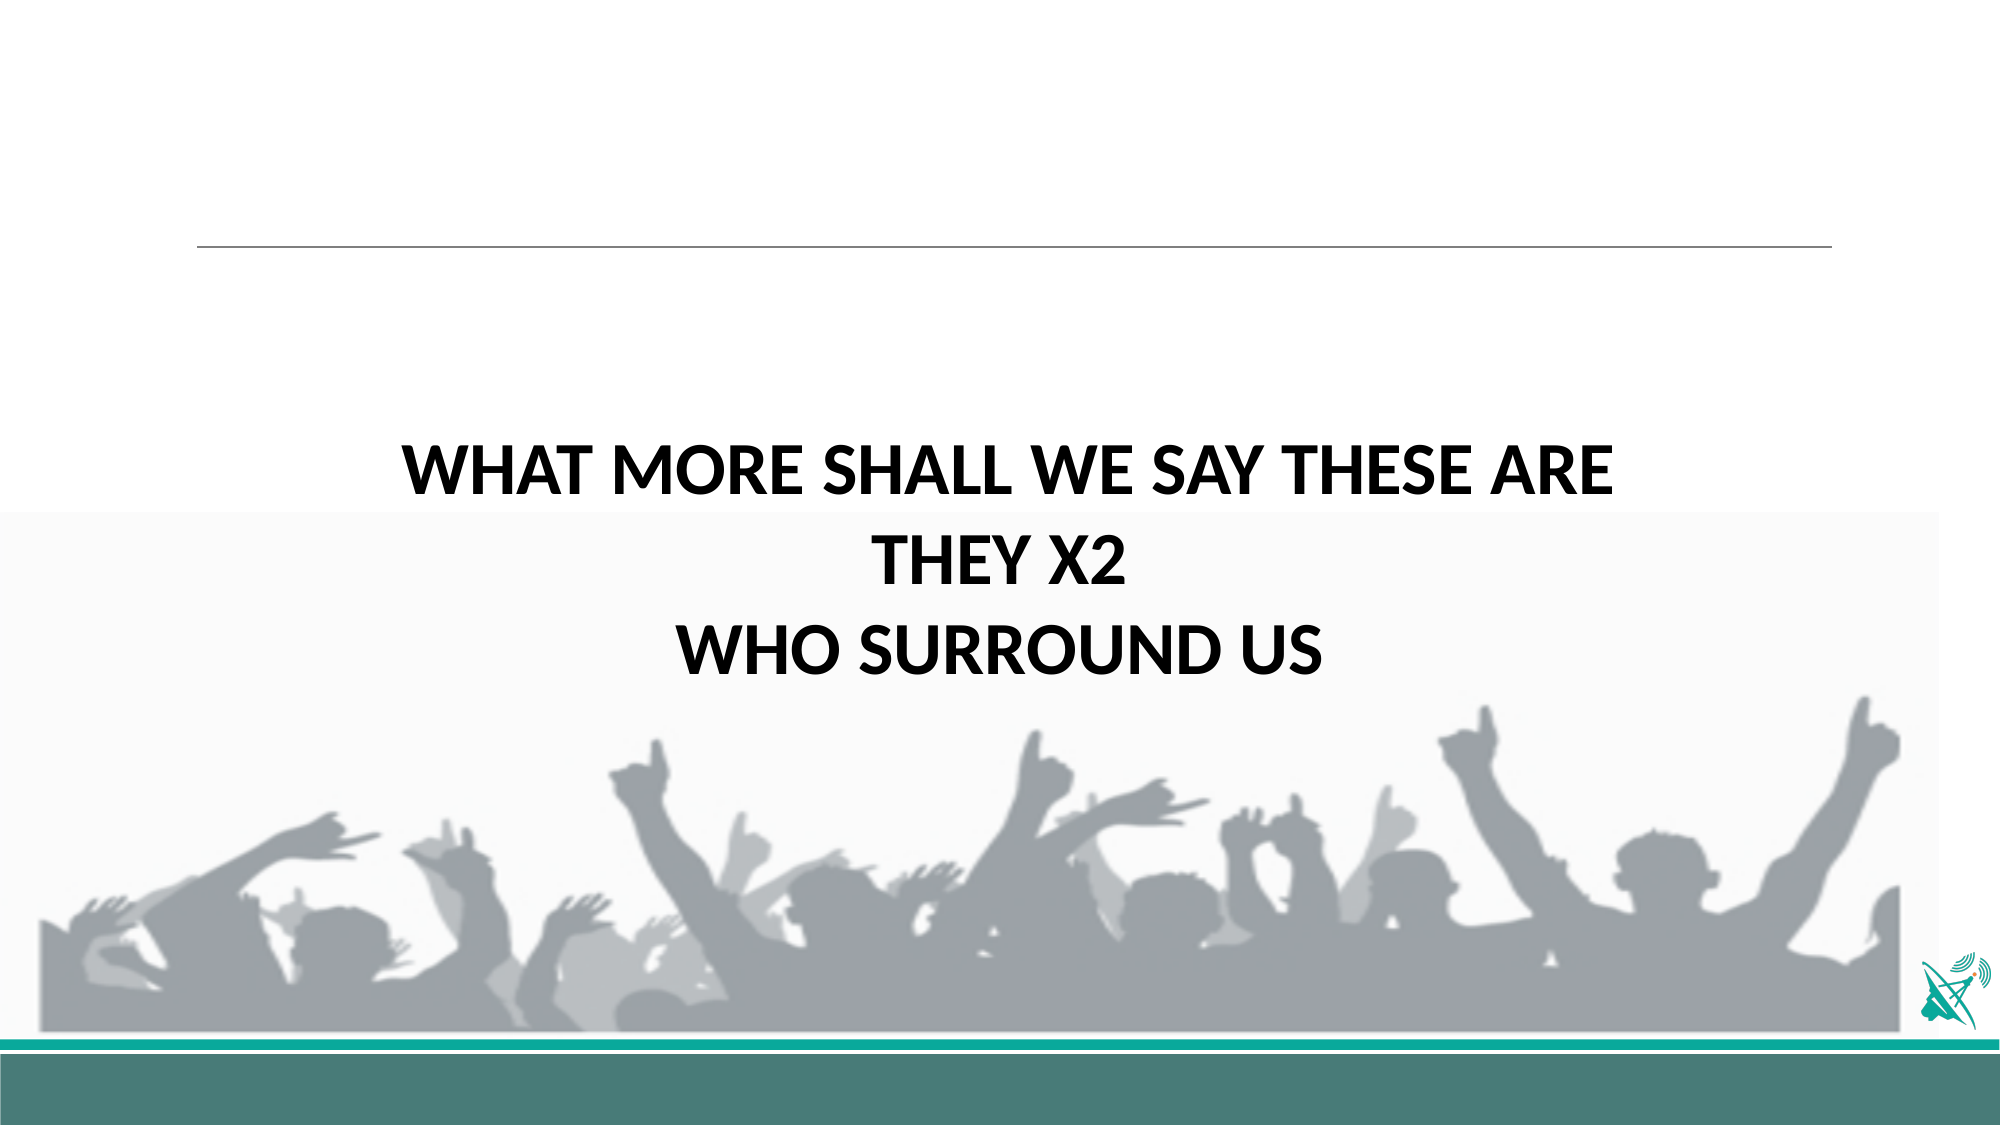

WHAT MORE SHALL WE SAY THESE ARE THEY X2
WHO SURROUND US